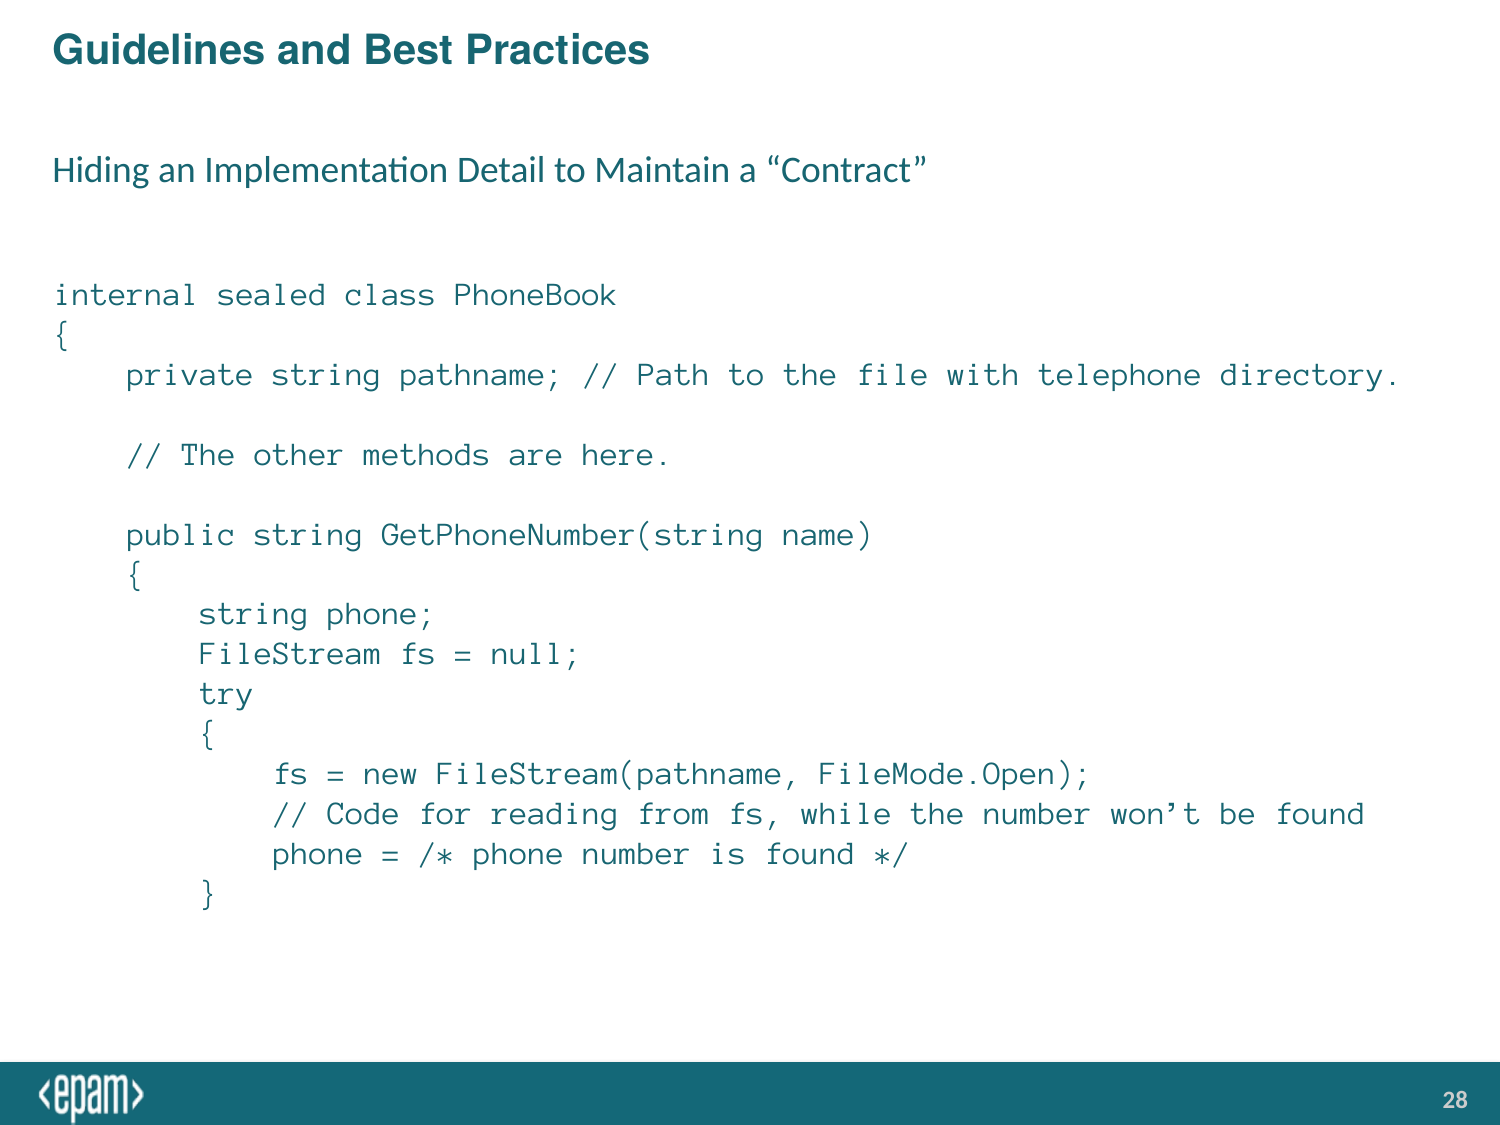

# Guidelines and Best Practices
Hiding an Implementation Detail to Maintain a “Contract”

internal sealed class PhoneBook
{
    private string pathname; // Path to the file with telephone directory.

    // The other methods are here.

    public string GetPhoneNumber(string name)
    {
        string phone;
        FileStream fs = null;
        try
        {
            fs = new FileStream(pathname, FileMode.Open);
            // Code for reading from fs, while the number won’t be found
            phone = /* phone number is found */
        }